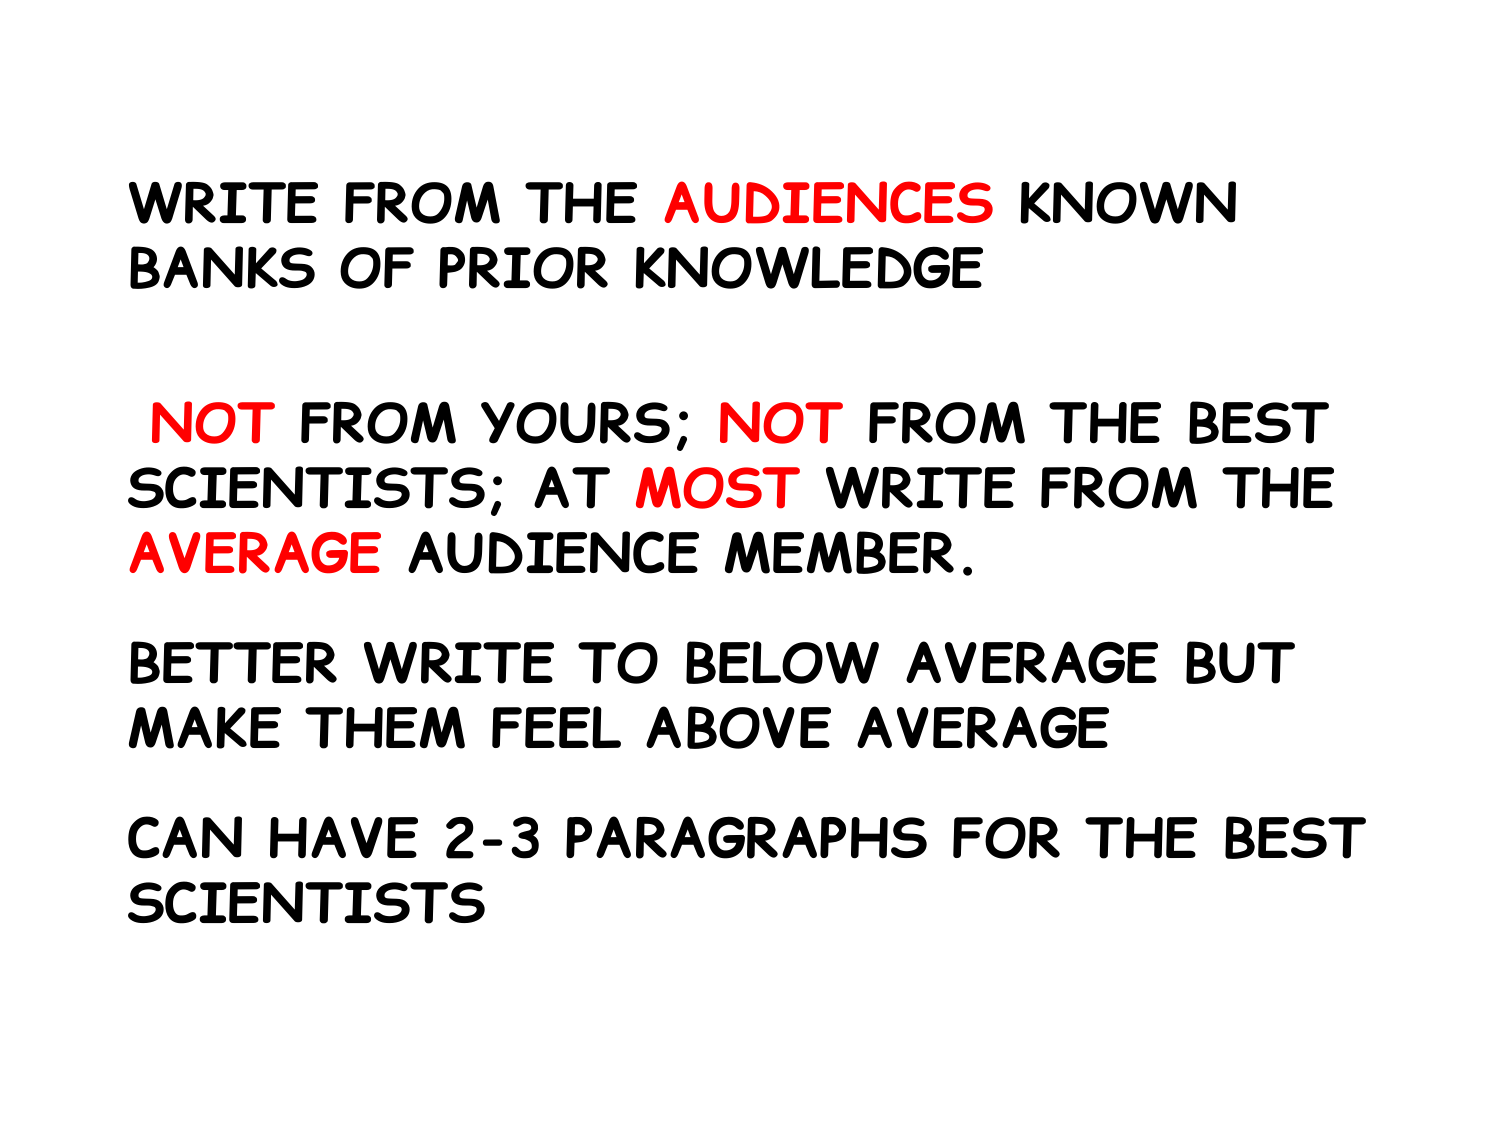

WRITE FROM THE AUDIENCES KNOWN BANKS OF PRIOR KNOWLEDGE
 NOT FROM YOURS; NOT FROM THE BEST SCIENTISTS; AT MOST WRITE FROM THE AVERAGE AUDIENCE MEMBER.
BETTER WRITE TO BELOW AVERAGE BUT MAKE THEM FEEL ABOVE AVERAGE
CAN HAVE 2-3 PARAGRAPHS FOR THE BEST SCIENTISTS